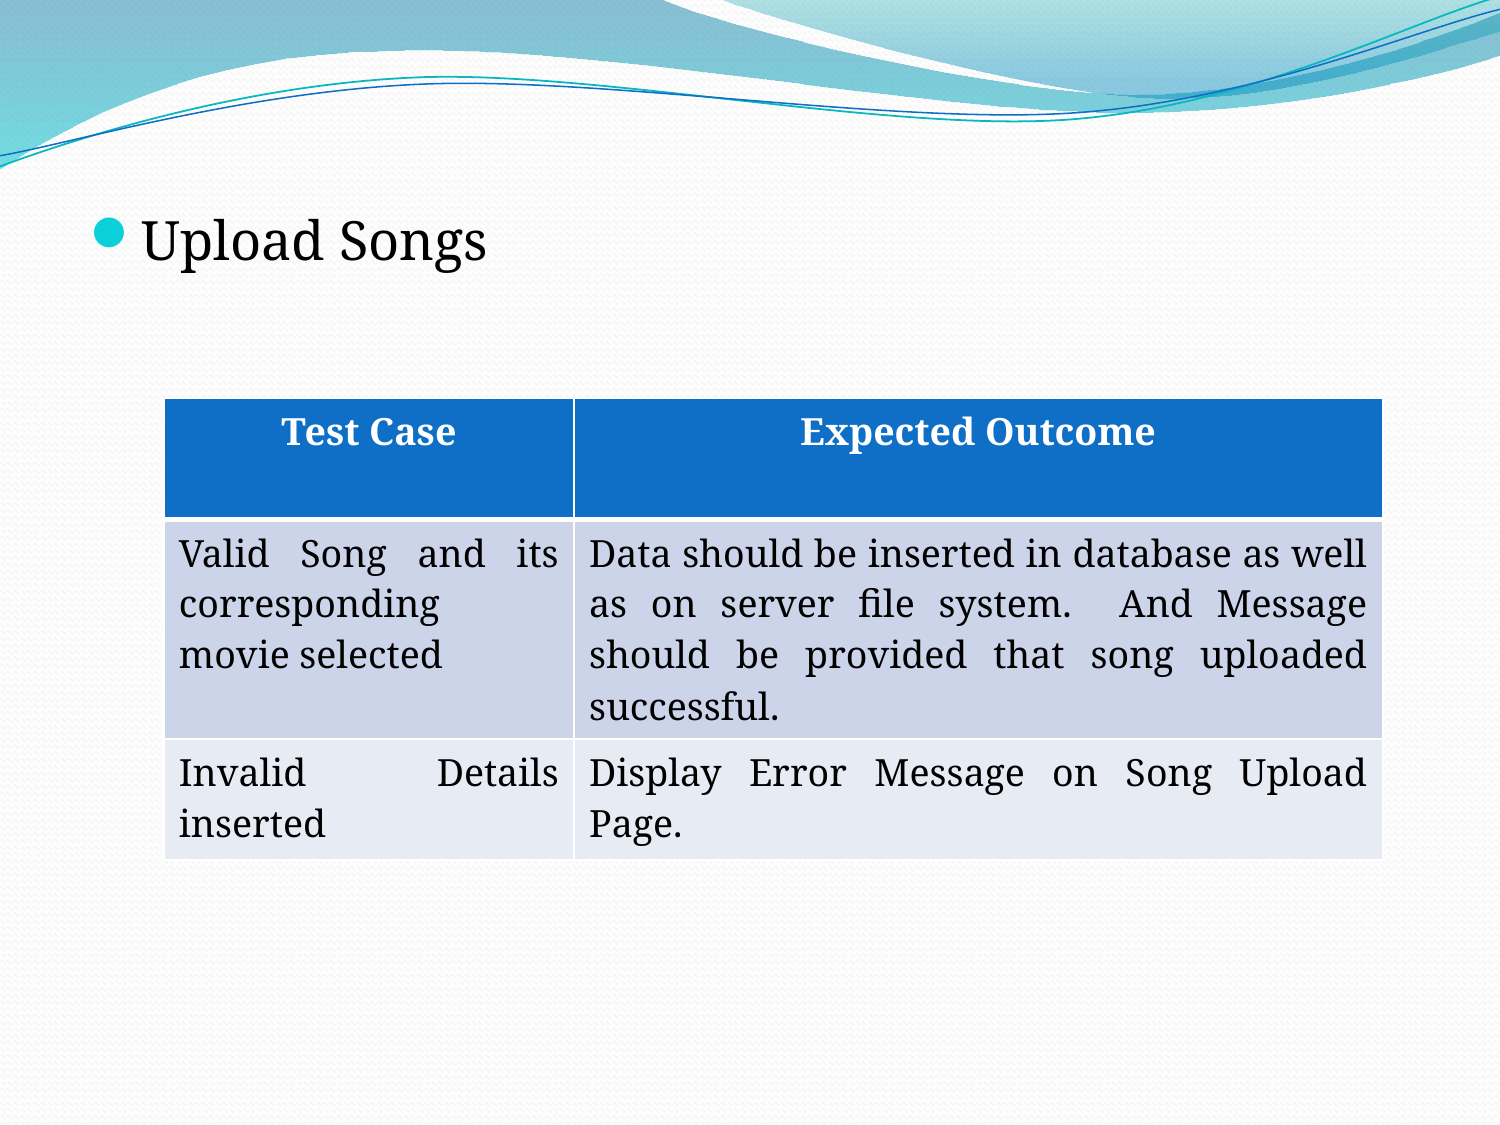

Upload Songs

| Test Case | Expected Outcome |
| --- | --- |
| Valid Song and its corresponding movie selected | Data should be inserted in database as well as on server file system. And Message should be provided that song uploaded successful. |
| Invalid Details inserted | Display Error Message on Song Upload Page. |